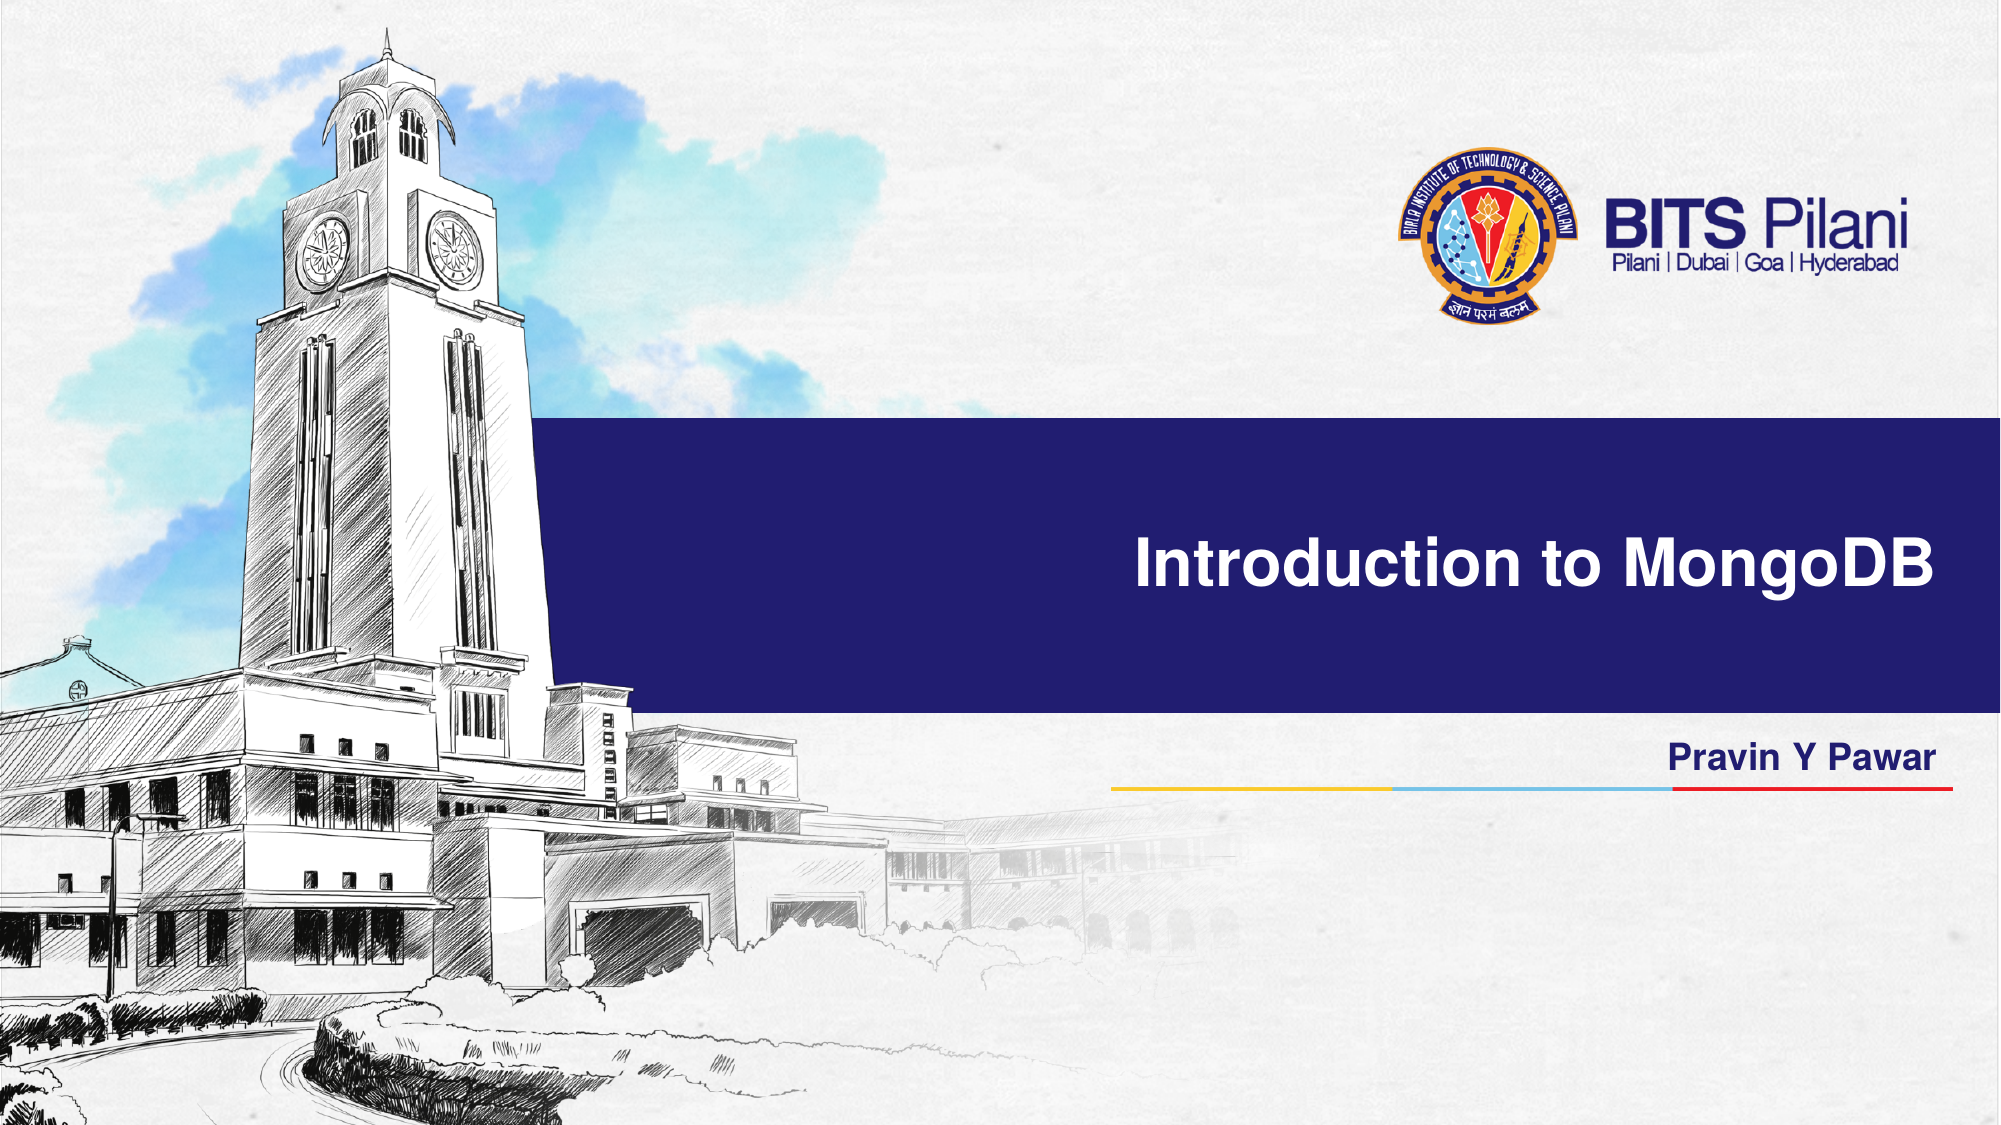

# Introduction to MongoDB
Pravin Y Pawar